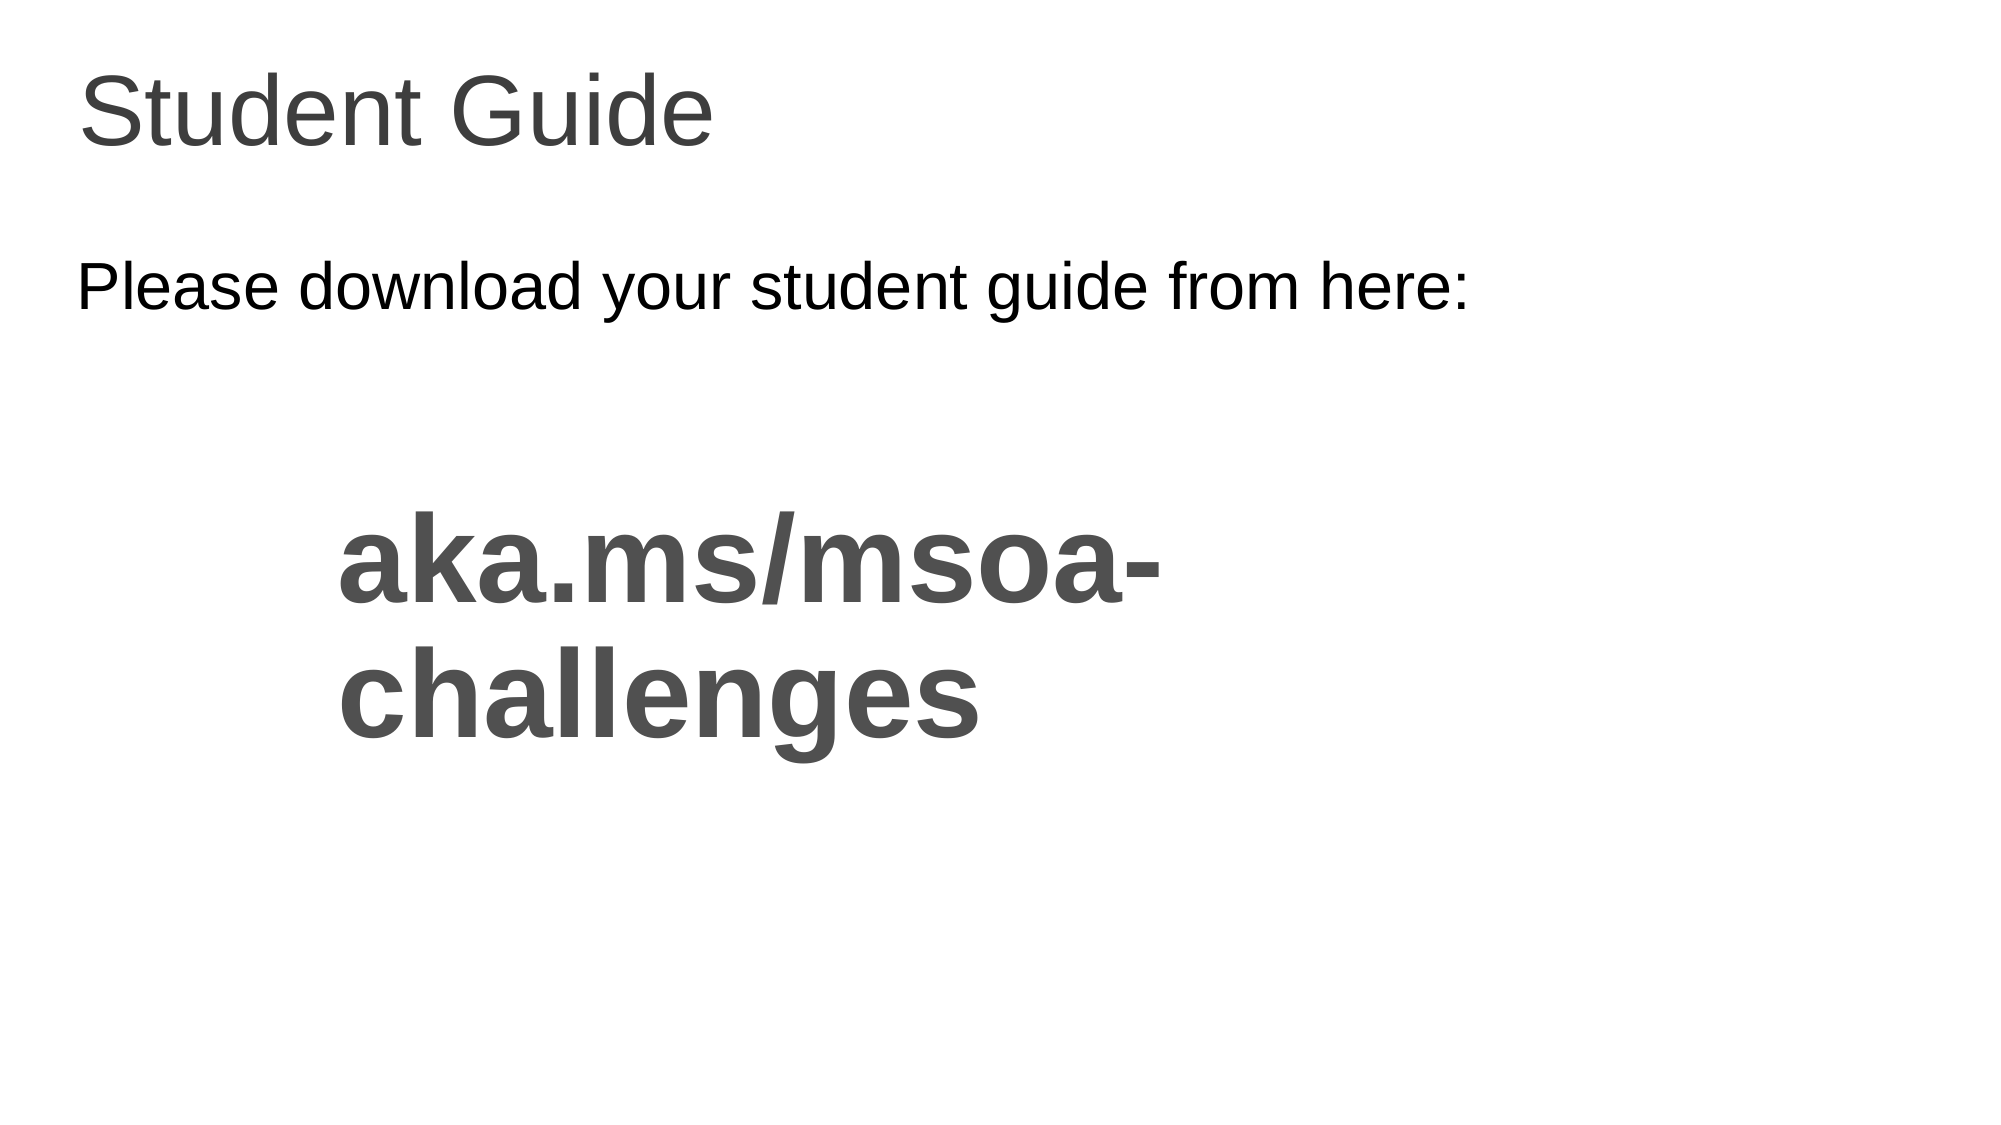

Student Guide
Please download your student guide from here:
aka.ms/msoa-challenges